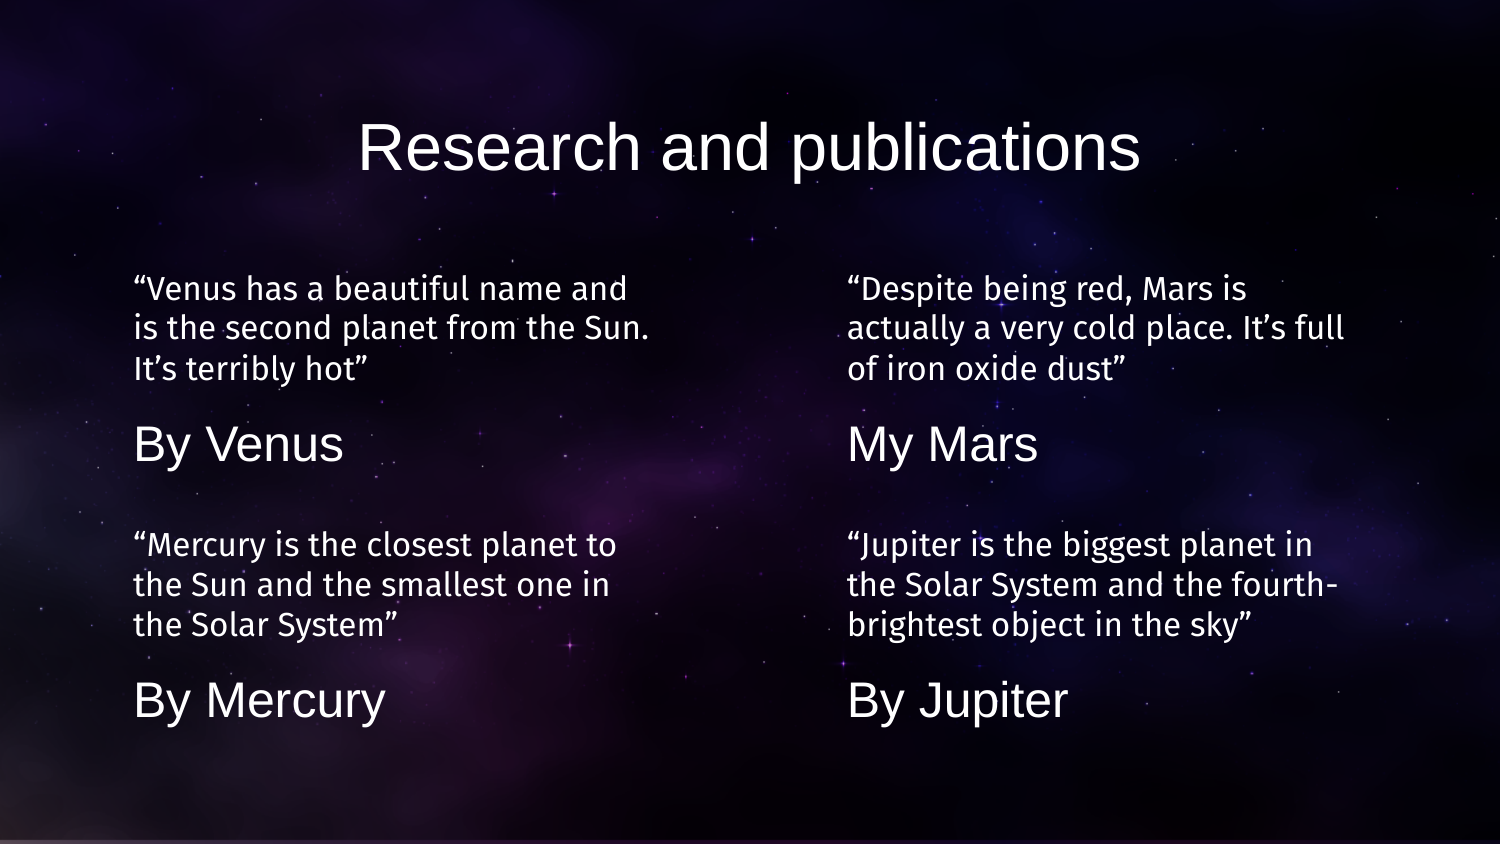

# Research and publications
“Venus has a beautiful name and is the second planet from the Sun. It’s terribly hot”
“Despite being red, Mars is actually a very cold place. It’s full of iron oxide dust”
By Venus
My Mars
“Mercury is the closest planet to the Sun and the smallest one in the Solar System”
“Jupiter is the biggest planet in the Solar System and the fourth-brightest object in the sky”
By Mercury
By Jupiter